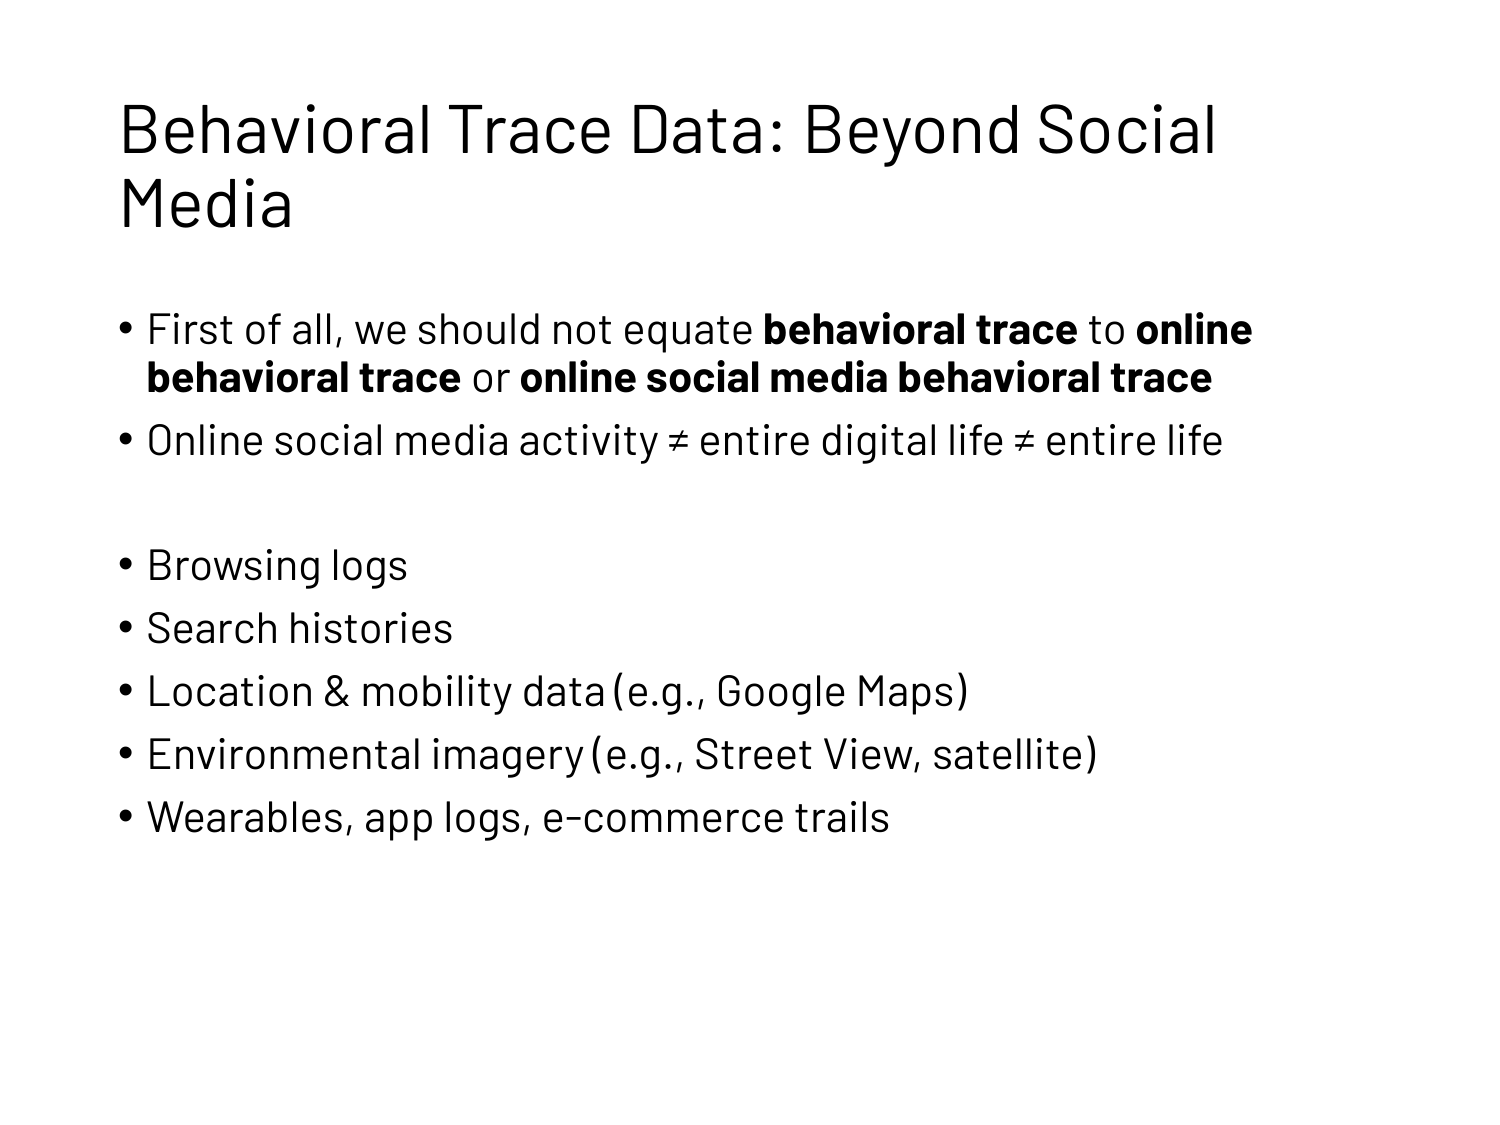

# Behavioral Trace Data: Beyond Social Media
First of all, we should not equate behavioral trace to online behavioral trace or online social media behavioral trace
Online social media activity ≠ entire digital life ≠ entire life

Browsing logs
Search histories
Location & mobility data (e.g., Google Maps)
Environmental imagery (e.g., Street View, satellite)
Wearables, app logs, e-commerce trails